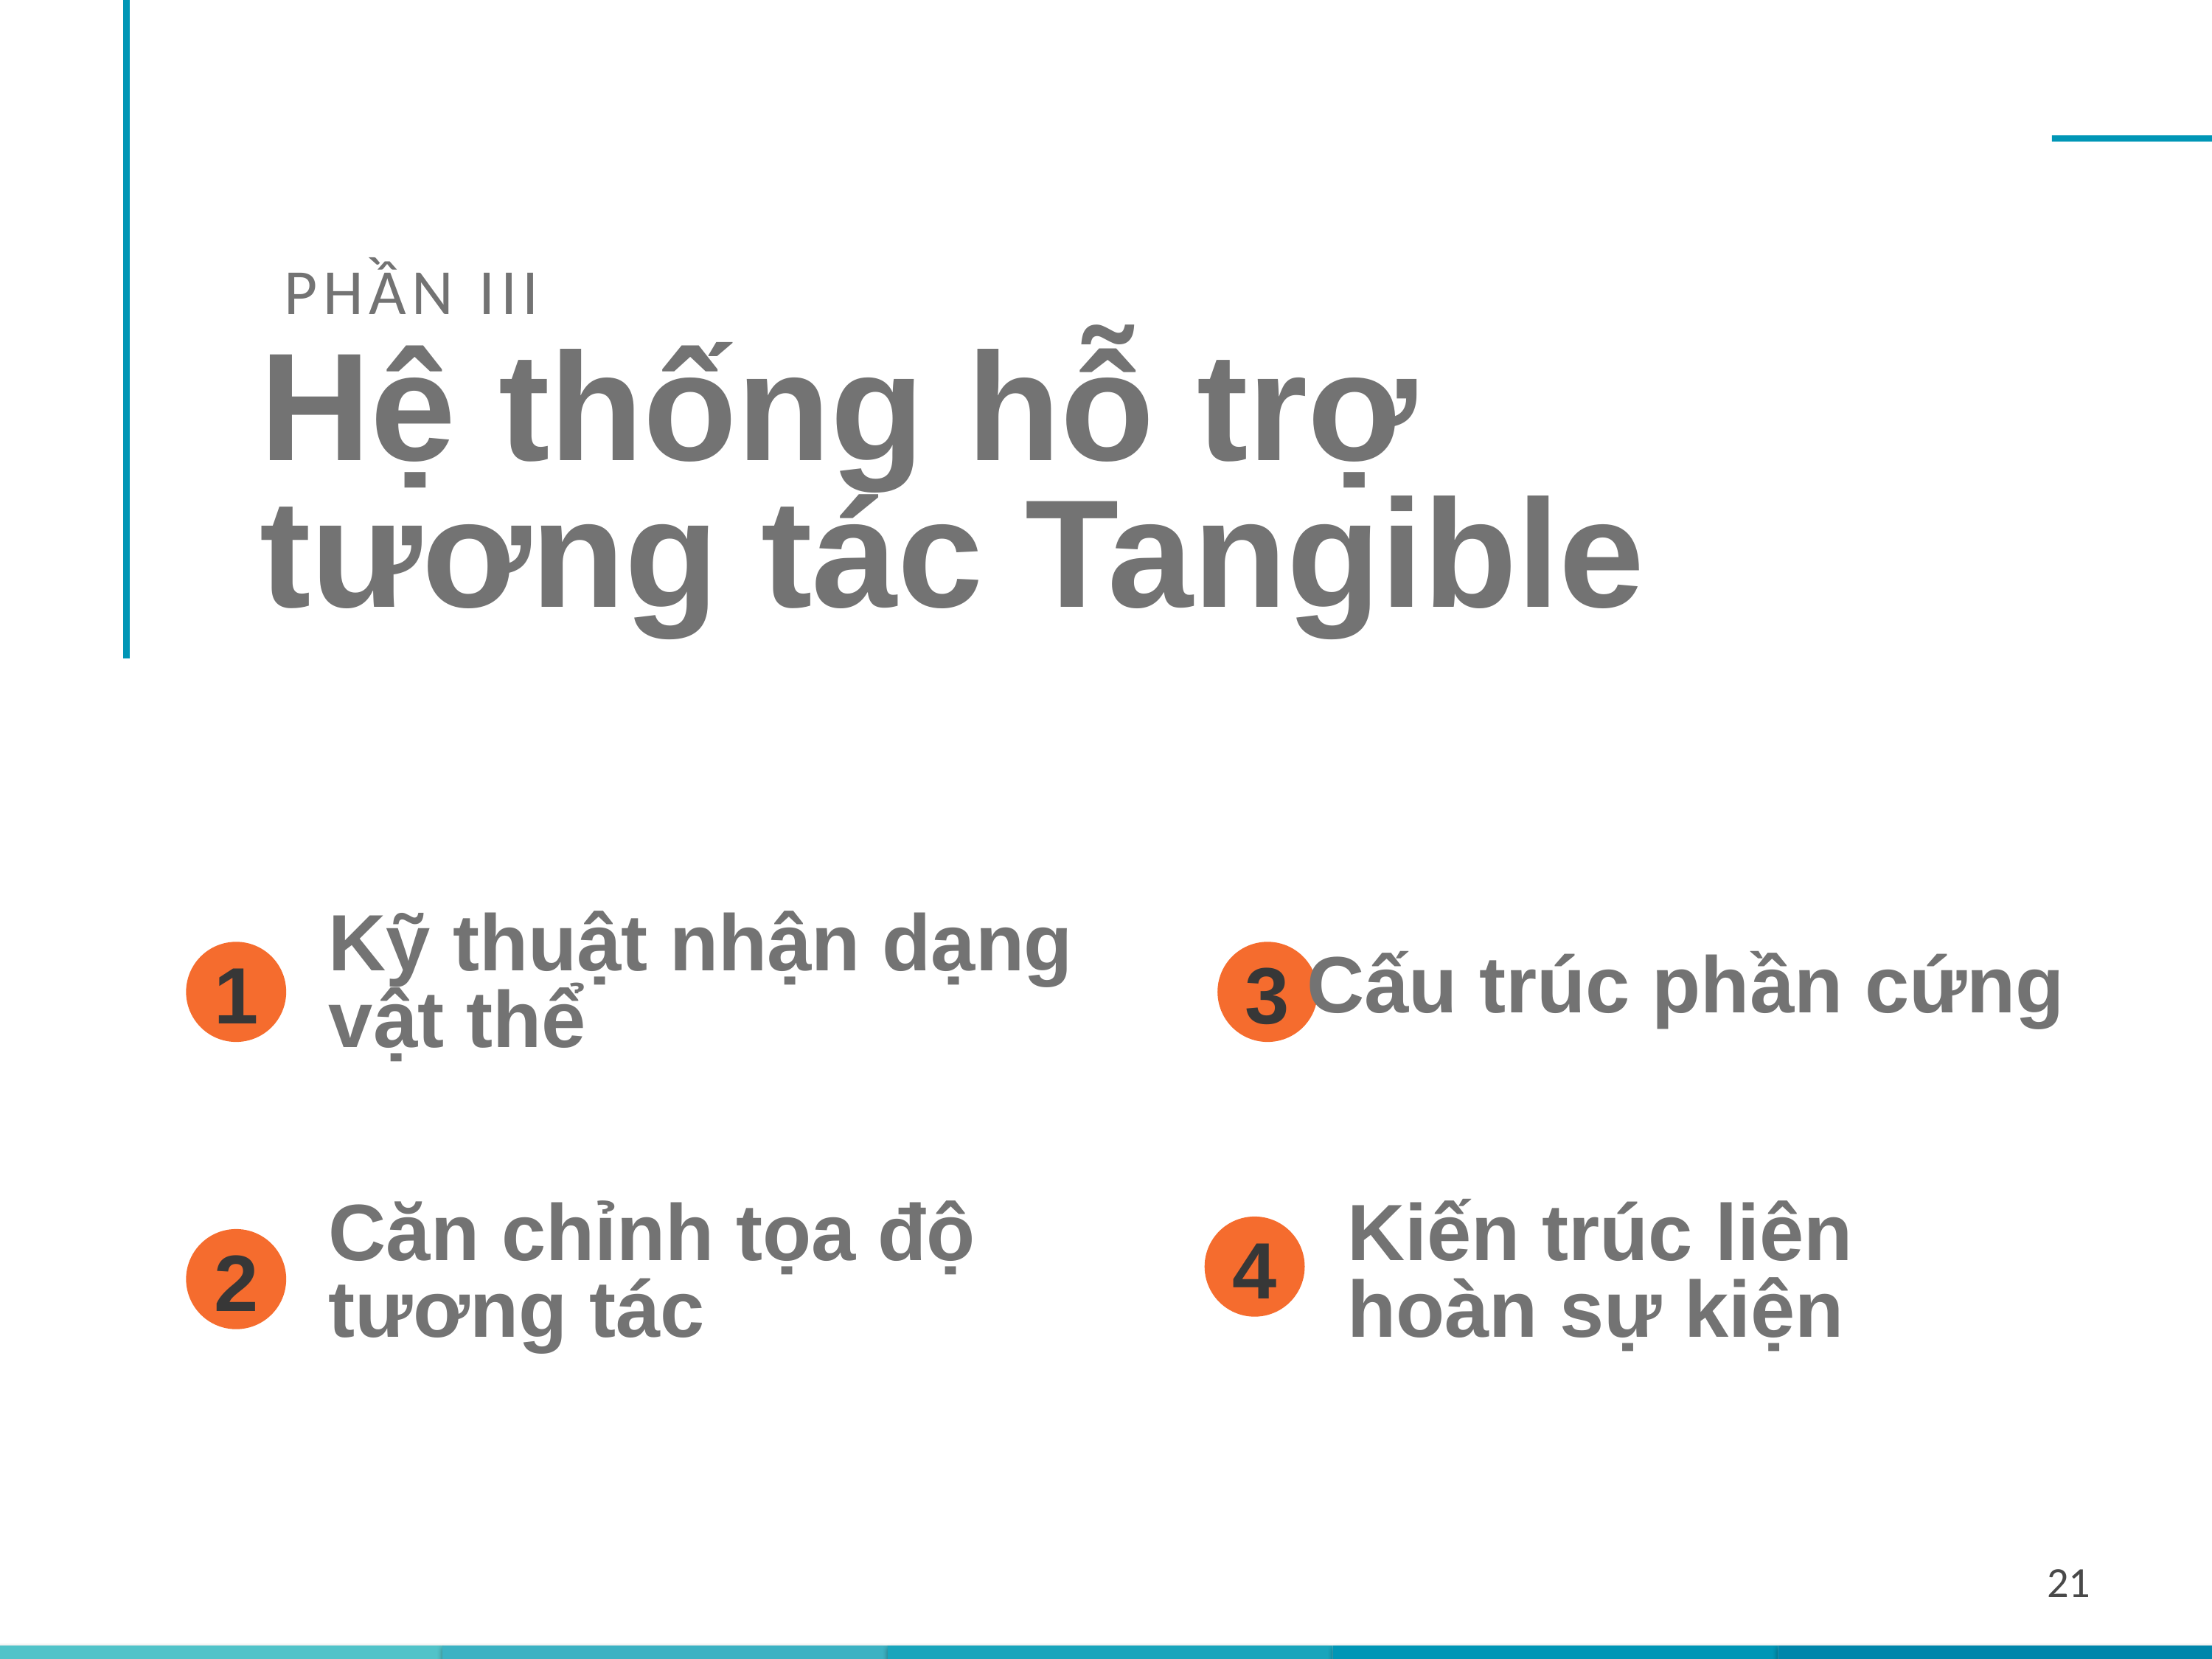

21

Phần III
Hệ thống hỗ trợ tương tác Tangible
1
Kỹ thuật nhận dạng vật thể
3
Cấu trúc phần cứng
Căn chỉnh tọa độ tương tác
2
Kiến trúc liên hoàn sự kiện
4
21